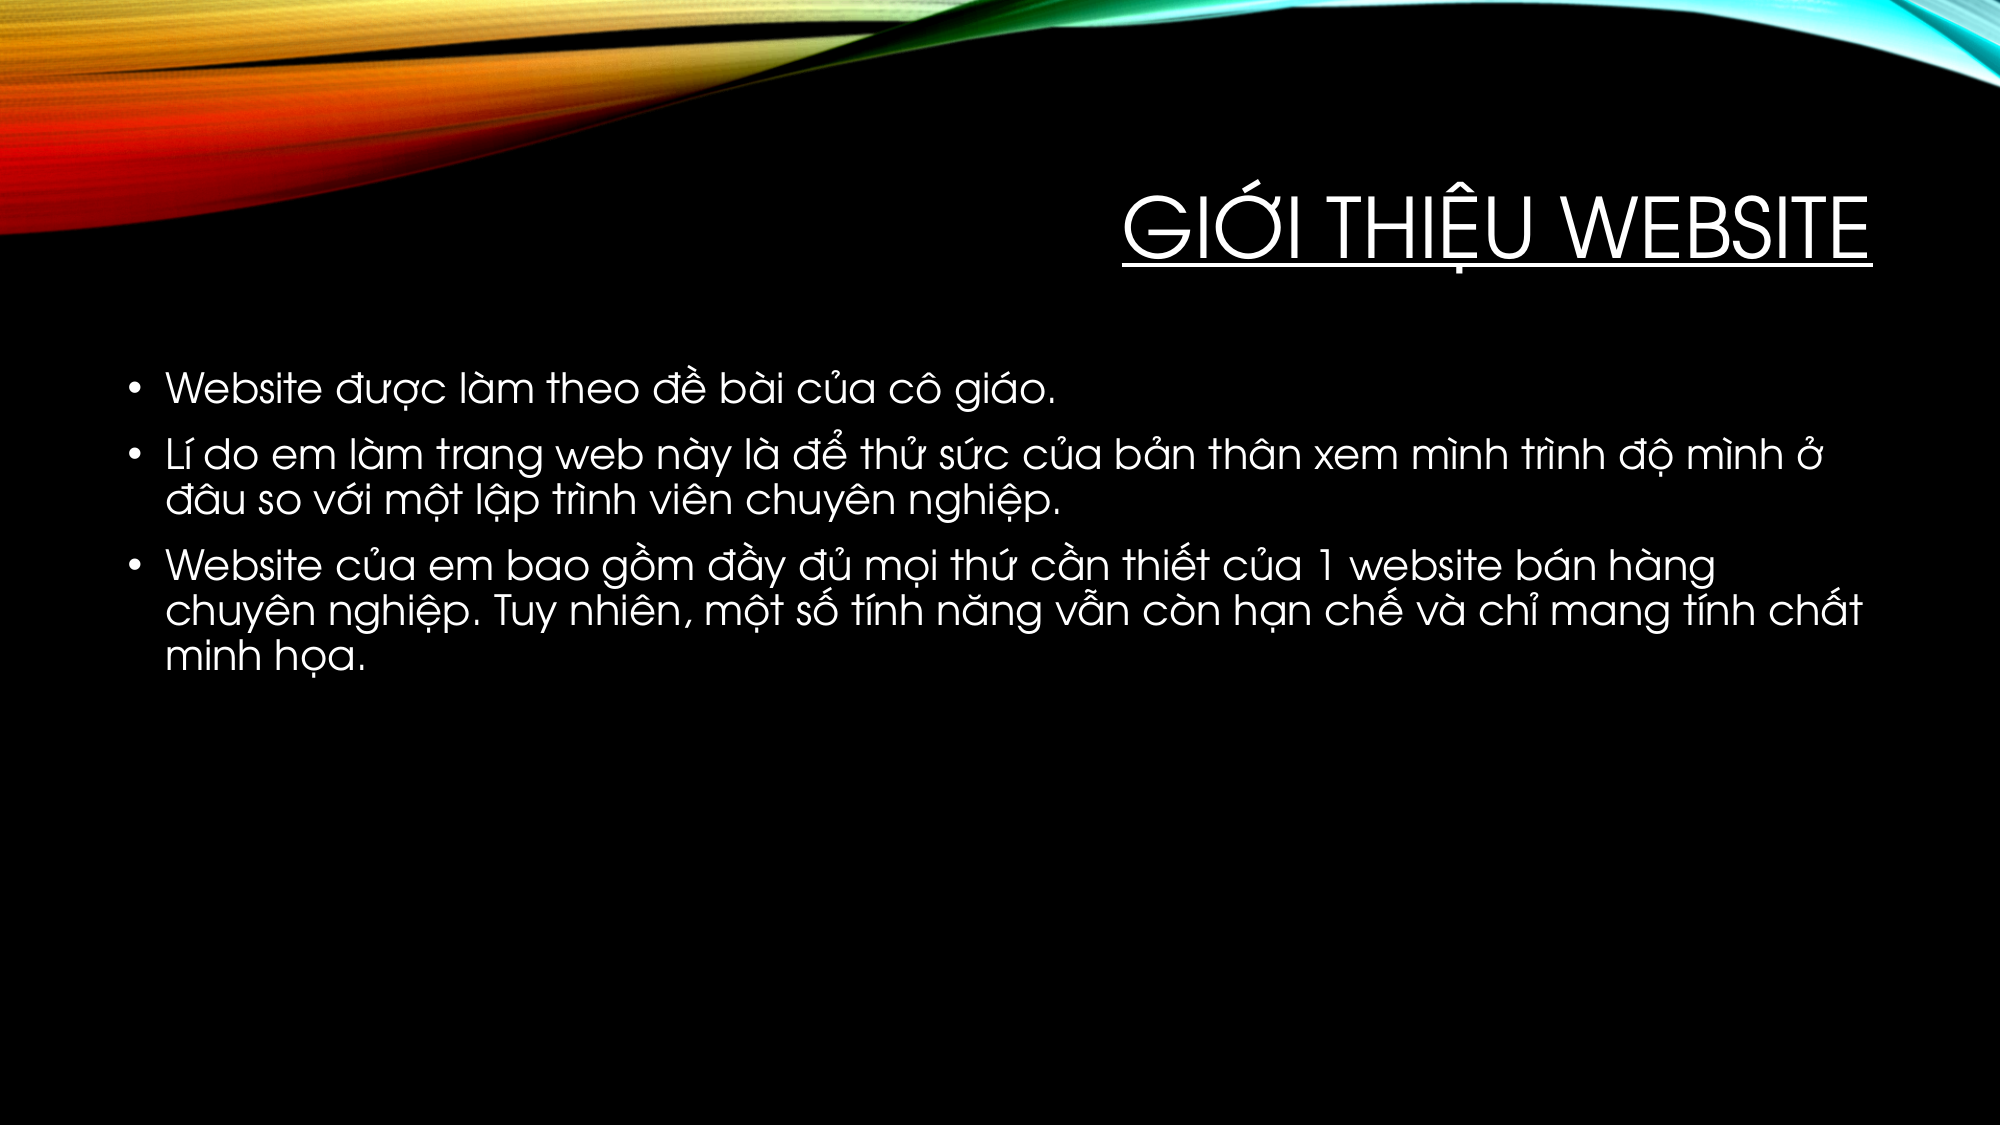

# Giới thiệu website
Website được làm theo đề bài của cô giáo.
Lí do em làm trang web này là để thử sức của bản thân xem mình trình độ mình ở đâu so với một lập trình viên chuyên nghiệp.
Website của em bao gồm đầy đủ mọi thứ cần thiết của 1 website bán hàng chuyên nghiệp. Tuy nhiên, một số tính năng vẫn còn hạn chế và chỉ mang tính chất minh họa.